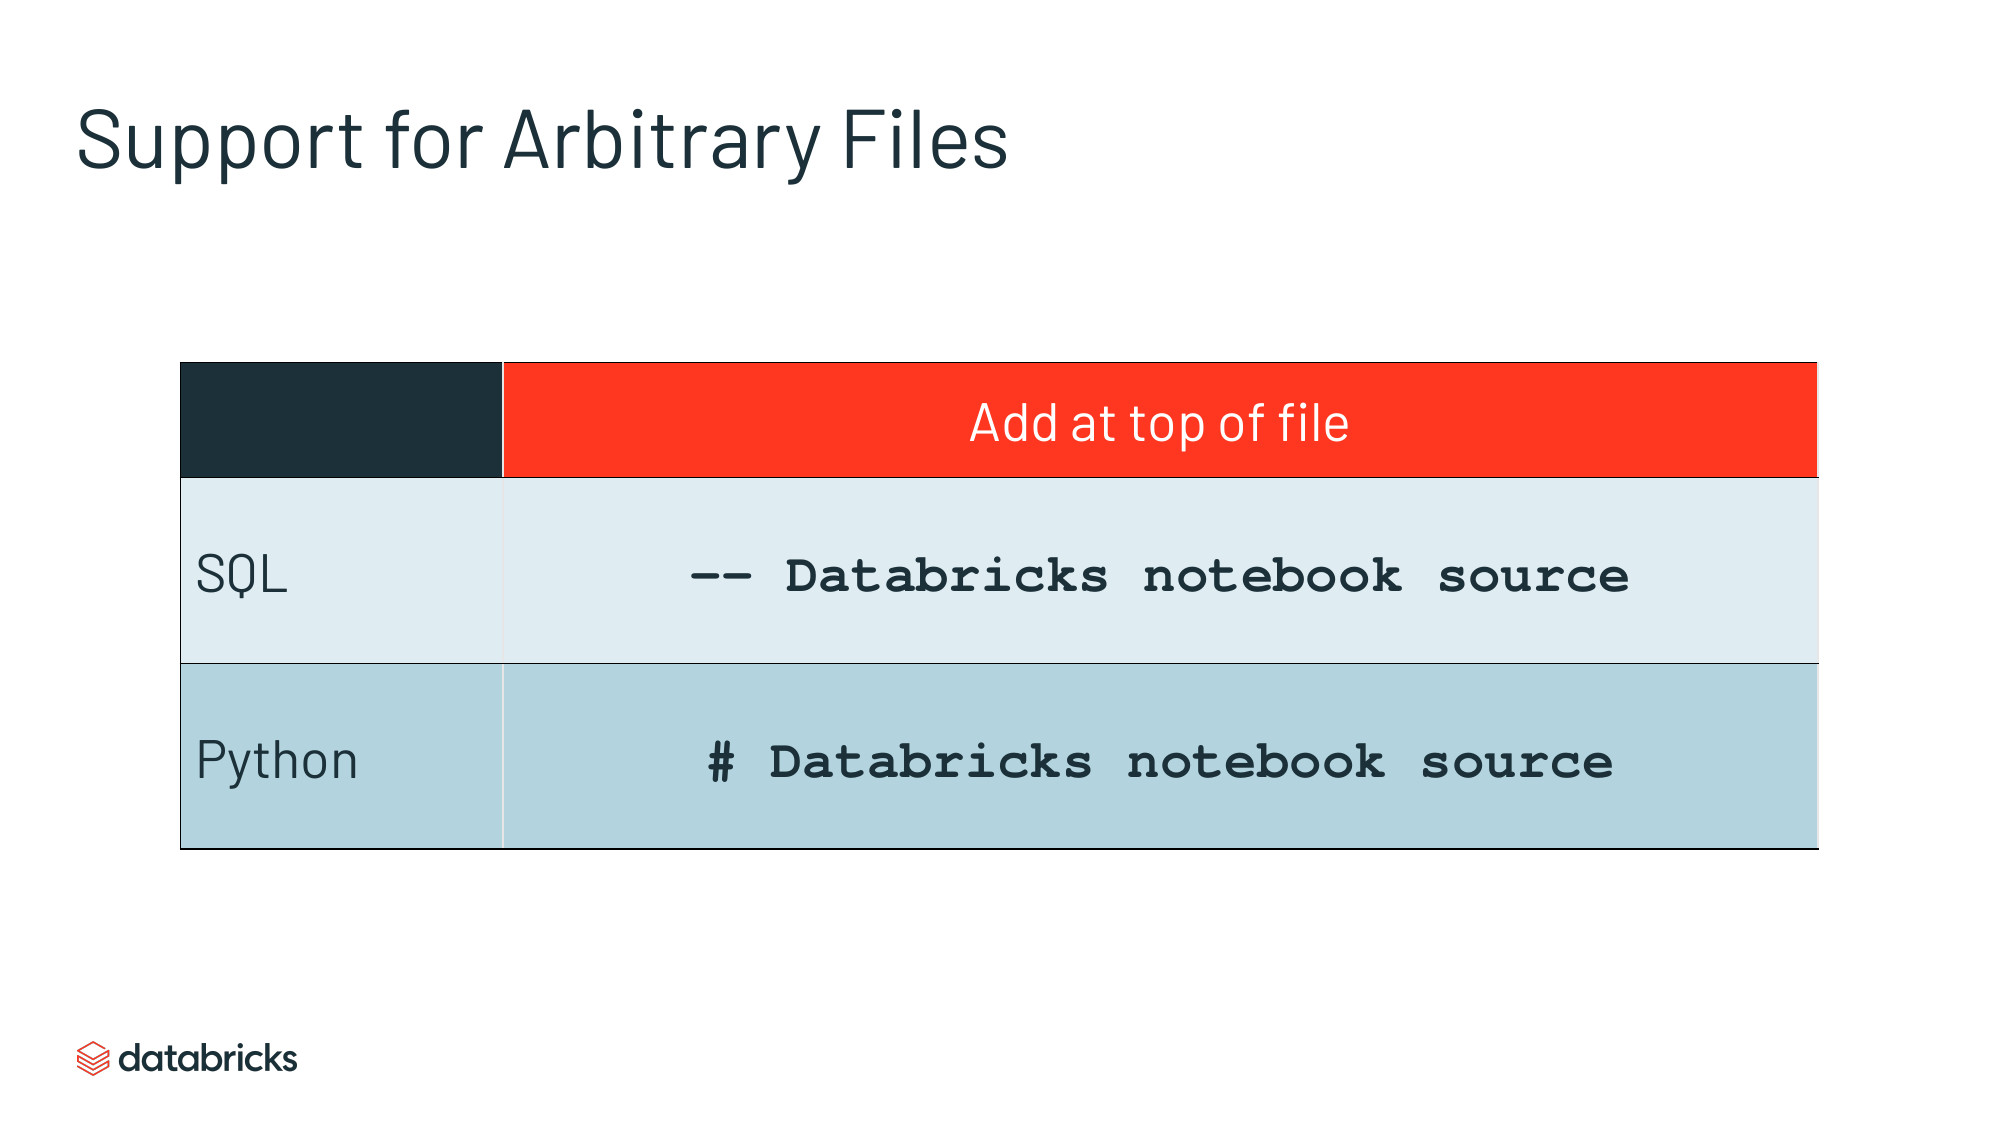

# Support for Arbitrary Files
|  | Add at top of file |
| --- | --- |
| SQL | -- Databricks notebook source |
| Python | # Databricks notebook source |